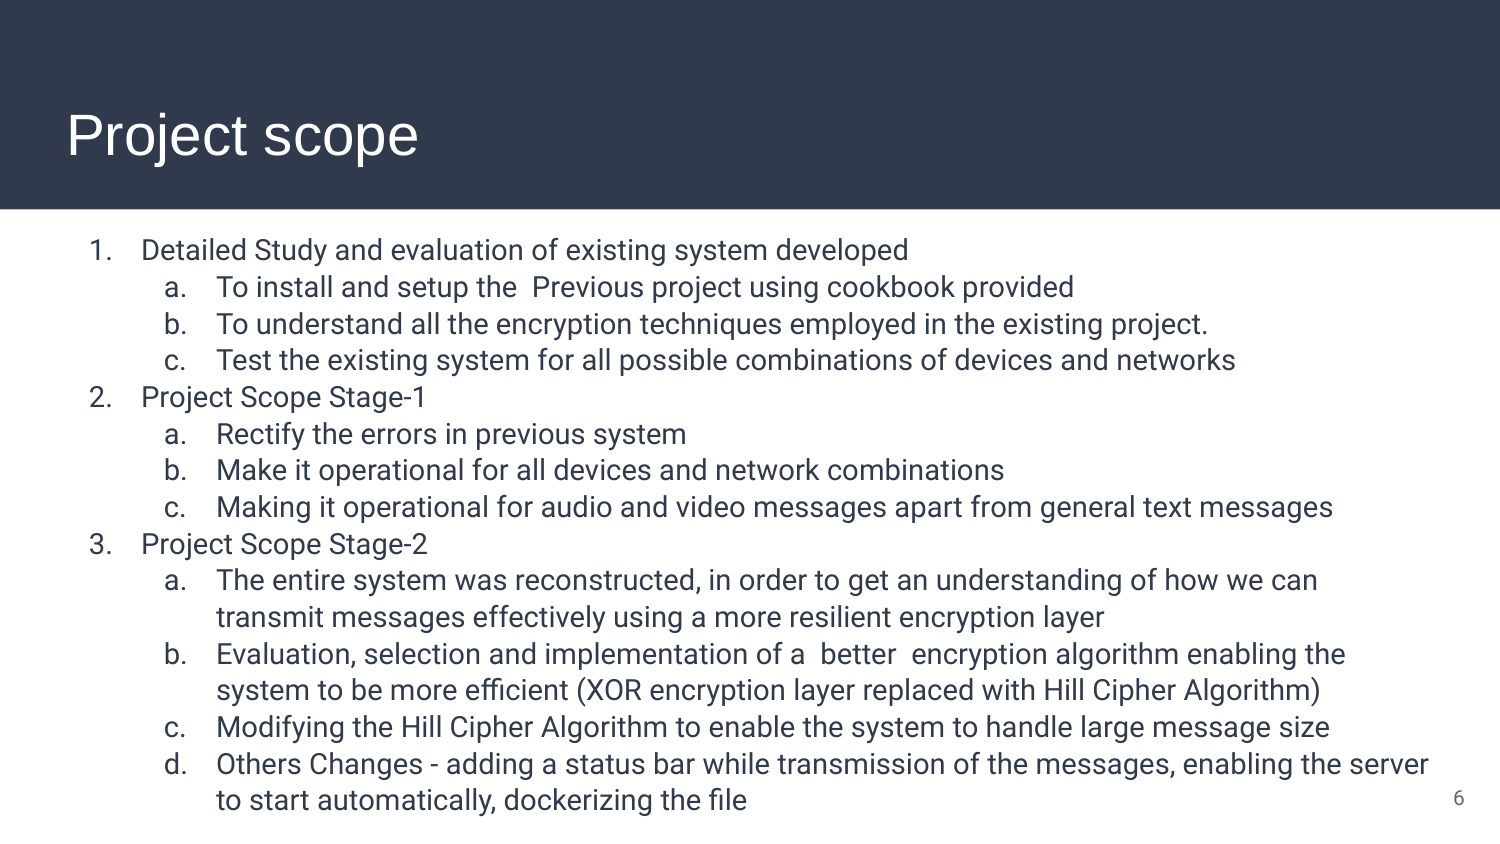

# Project scope
Detailed Study and evaluation of existing system developed
To install and setup the  Previous project using cookbook provided
To understand all the encryption techniques employed in the existing project.
Test the existing system for all possible combinations of devices and networks
Project Scope Stage-1
Rectify the errors in previous system
Make it operational for all devices and network combinations
Making it operational for audio and video messages apart from general text messages
Project Scope Stage-2
The entire system was reconstructed, in order to get an understanding of how we can transmit messages effectively using a more resilient encryption layer
Evaluation, selection and implementation of a  better  encryption algorithm enabling the system to be more efficient (XOR encryption layer replaced with Hill Cipher Algorithm)
Modifying the Hill Cipher Algorithm to enable the system to handle large message size
Others Changes - adding a status bar while transmission of the messages, enabling the server to start automatically, dockerizing the file
6